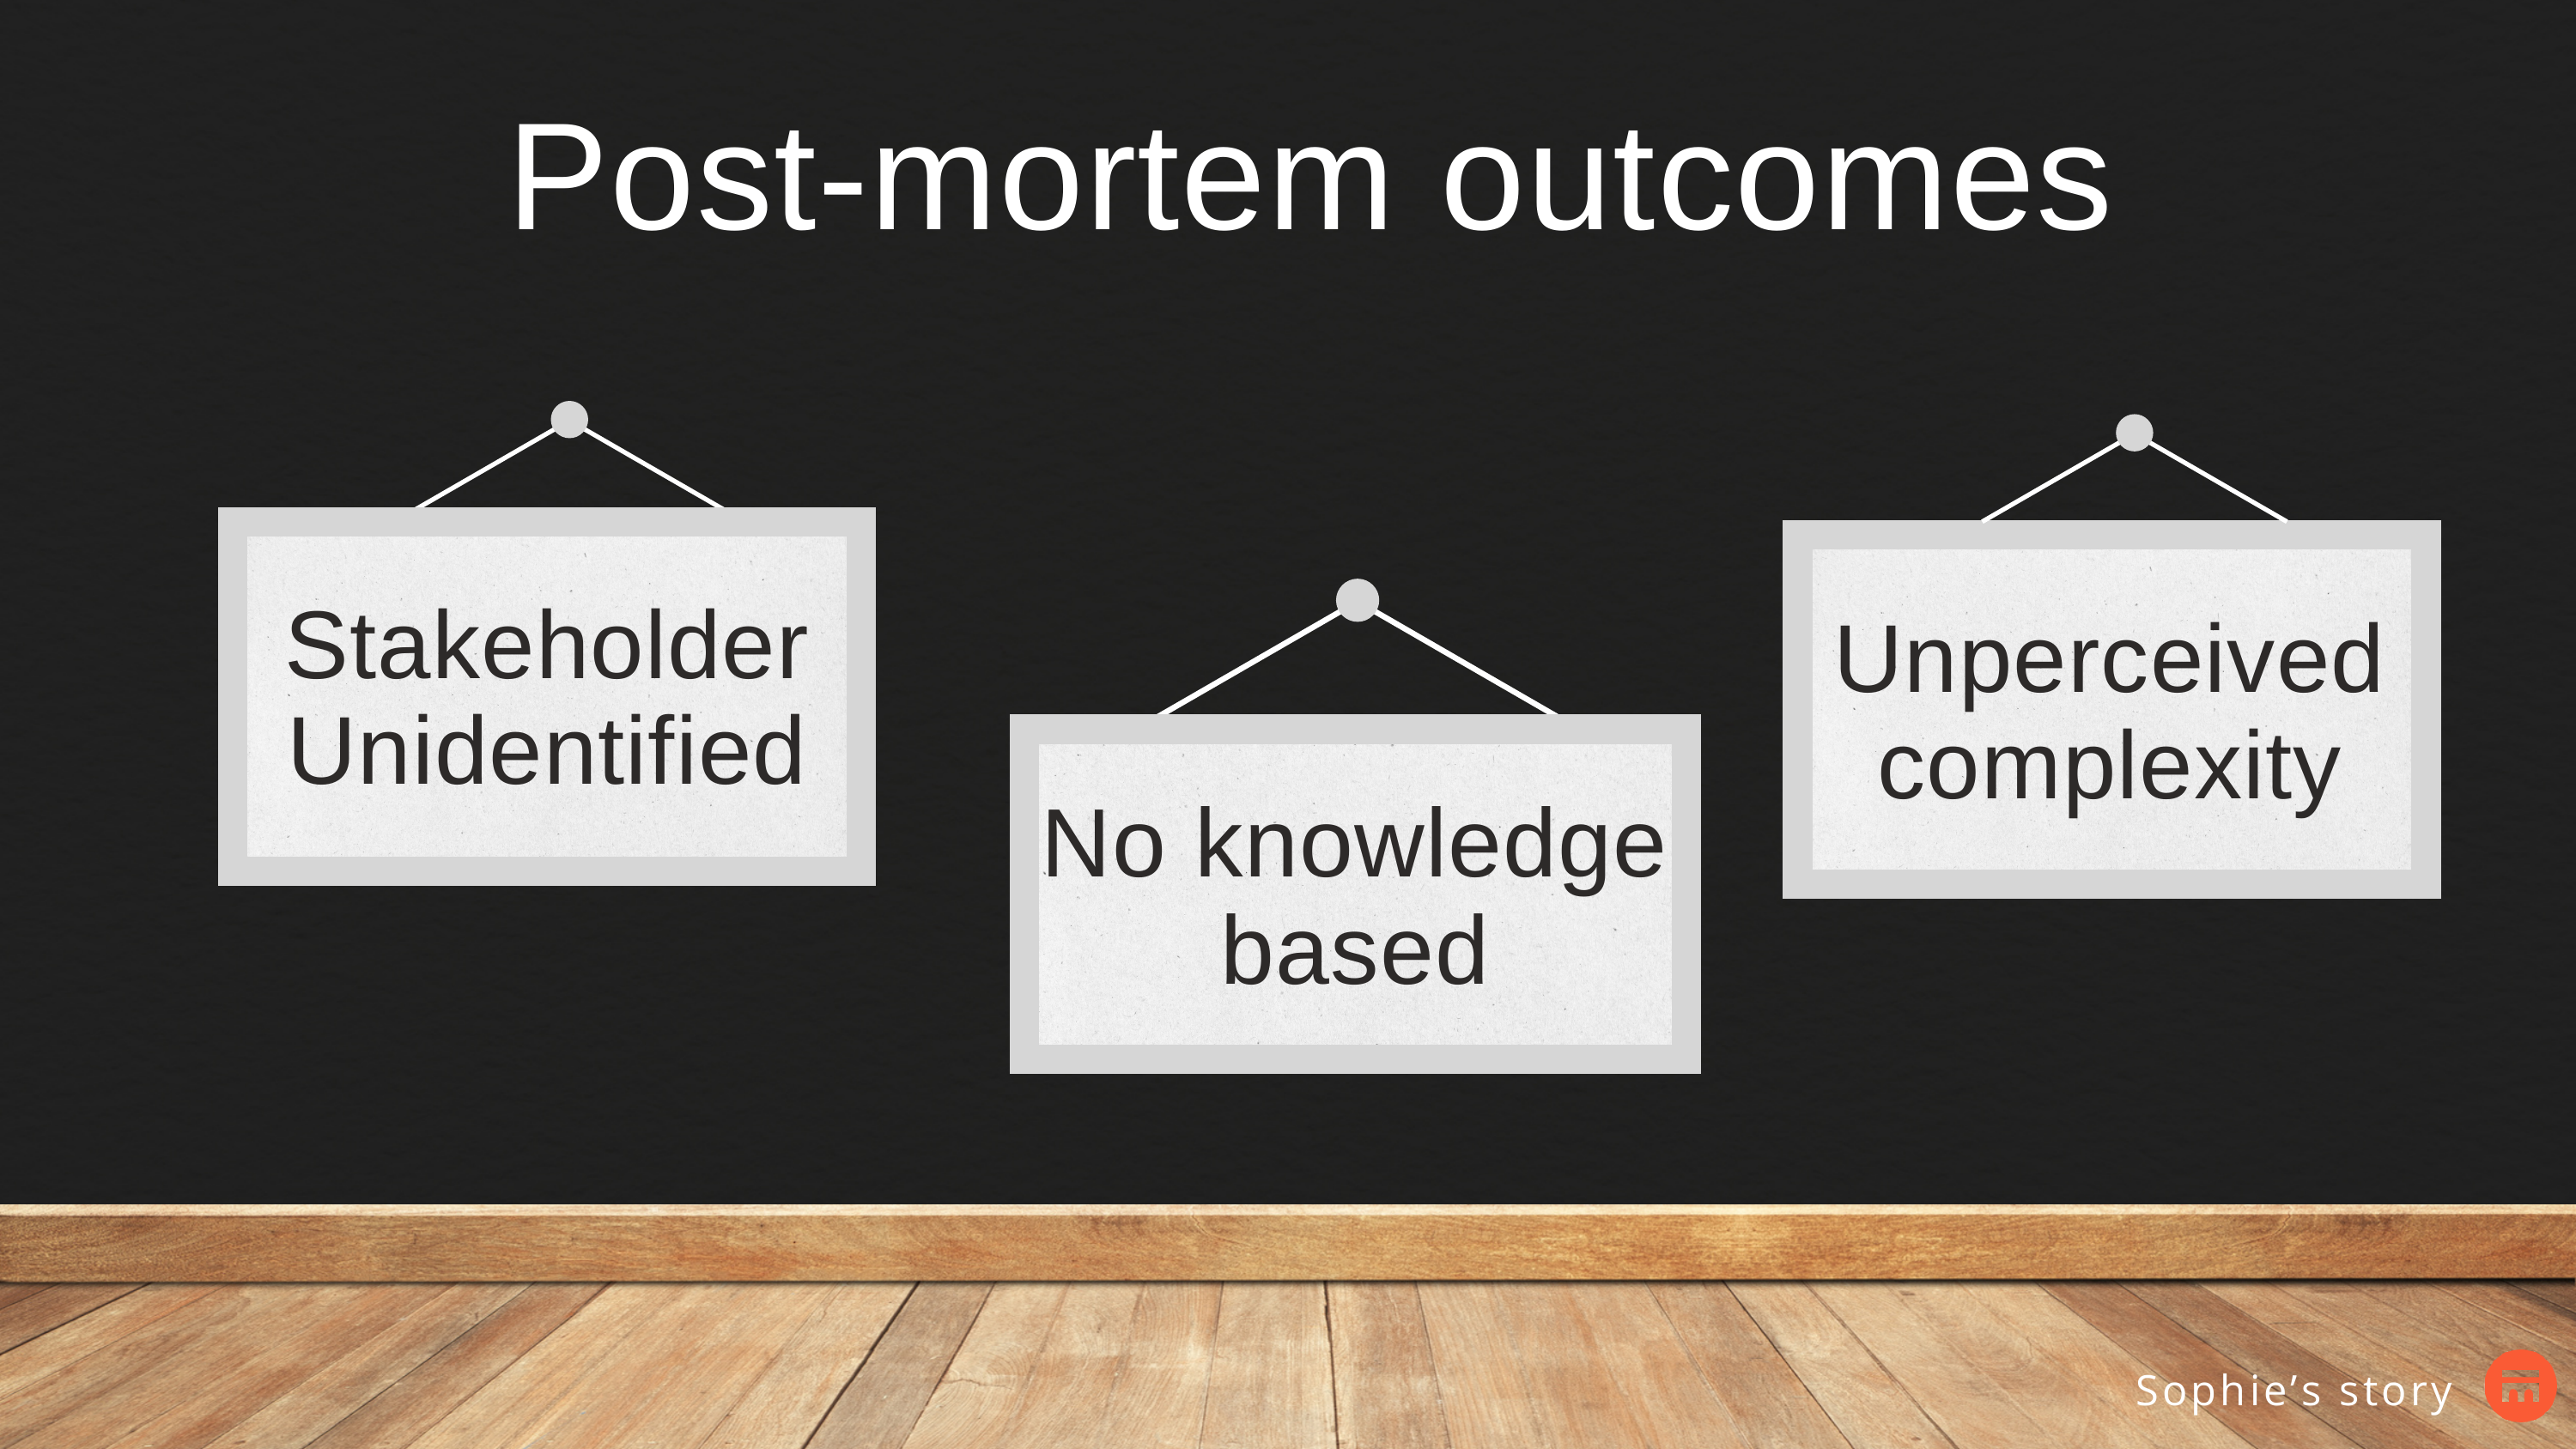

Post-mortem outcomes

Stakeholder
Unidentified

Unperceived complexity

No knowledge based

Sophie’s story